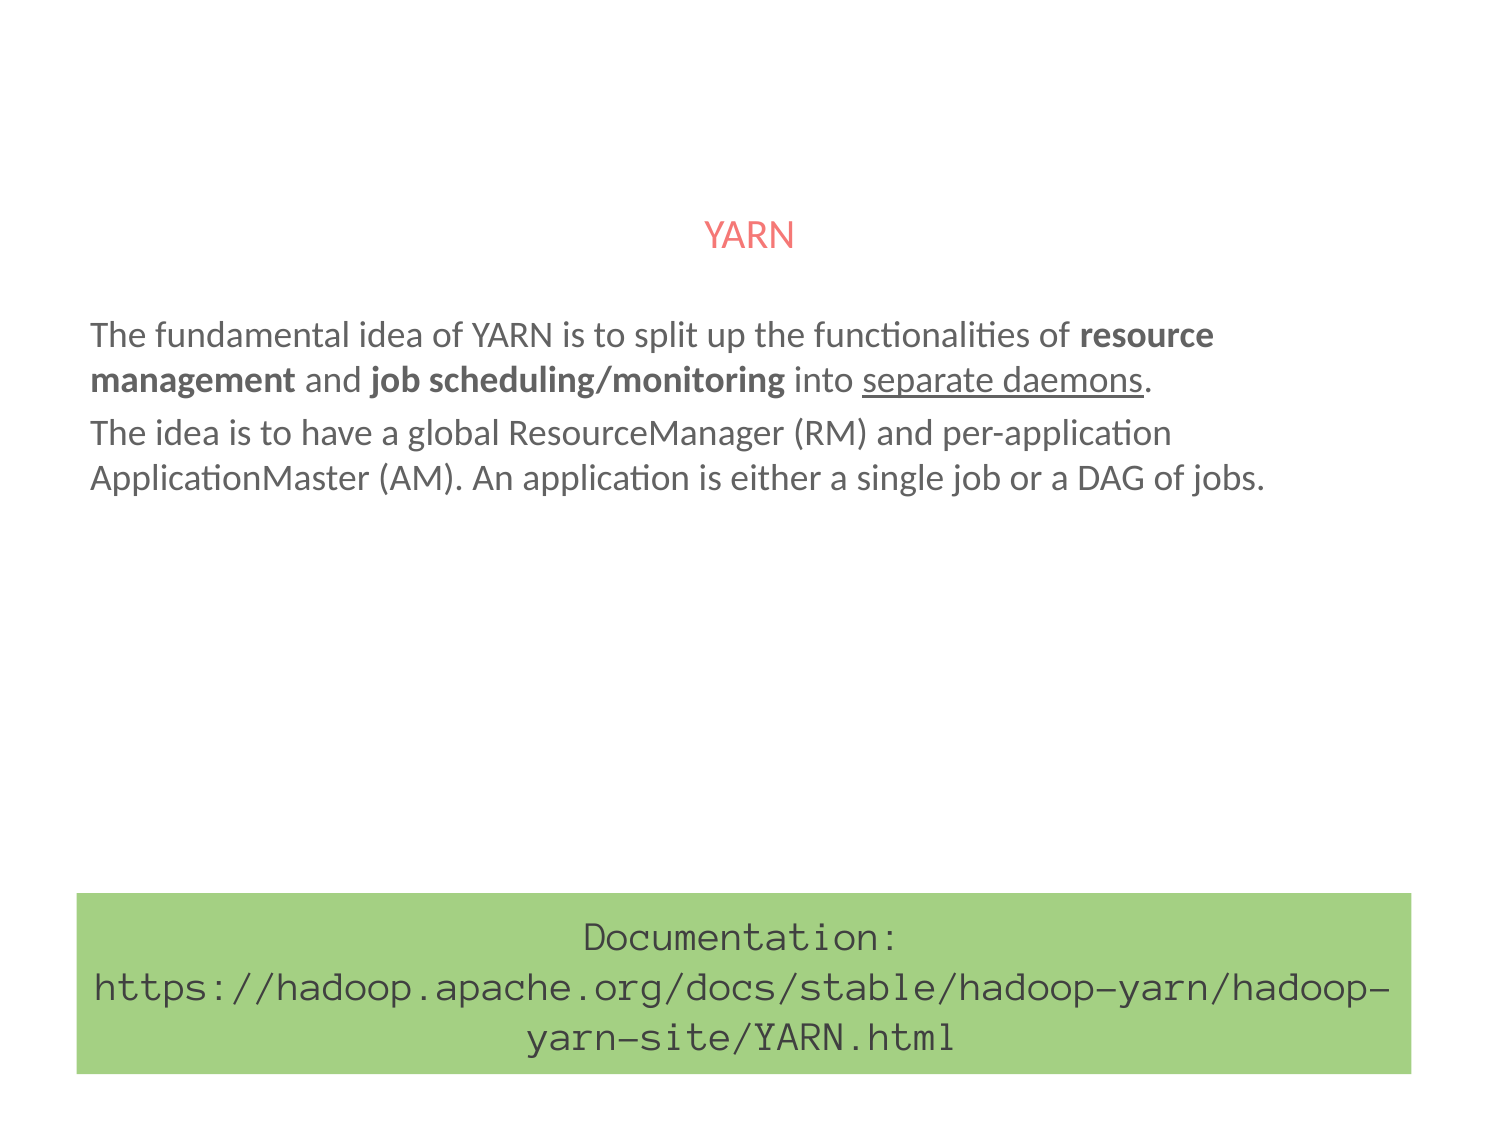

# YARN
The fundamental idea of YARN is to split up the functionalities of resource management and job scheduling/monitoring into separate daemons.
The idea is to have a global ResourceManager (RM) and per-application ApplicationMaster (AM). An application is either a single job or a DAG of jobs.
Documentation: https://hadoop.apache.org/docs/stable/hadoop-yarn/hadoop-yarn-site/YARN.html